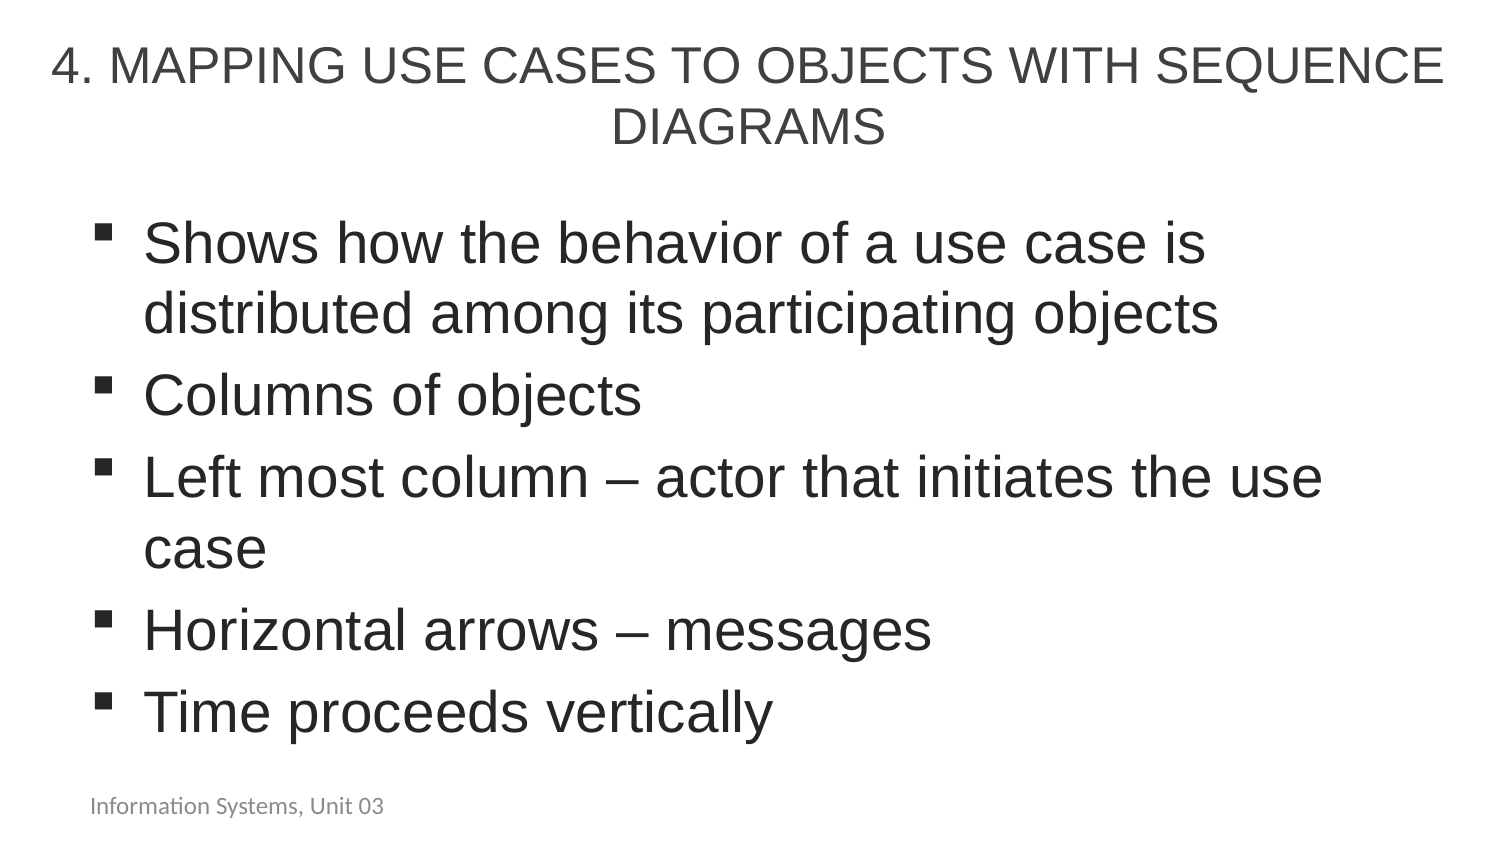

# 4. Mapping USE CASES to objects with sequence diagrams
Shows how the behavior of a use case is distributed among its participating objects
Columns of objects
Left most column – actor that initiates the use case
Horizontal arrows – messages
Time proceeds vertically
Information Systems, Unit 03
68